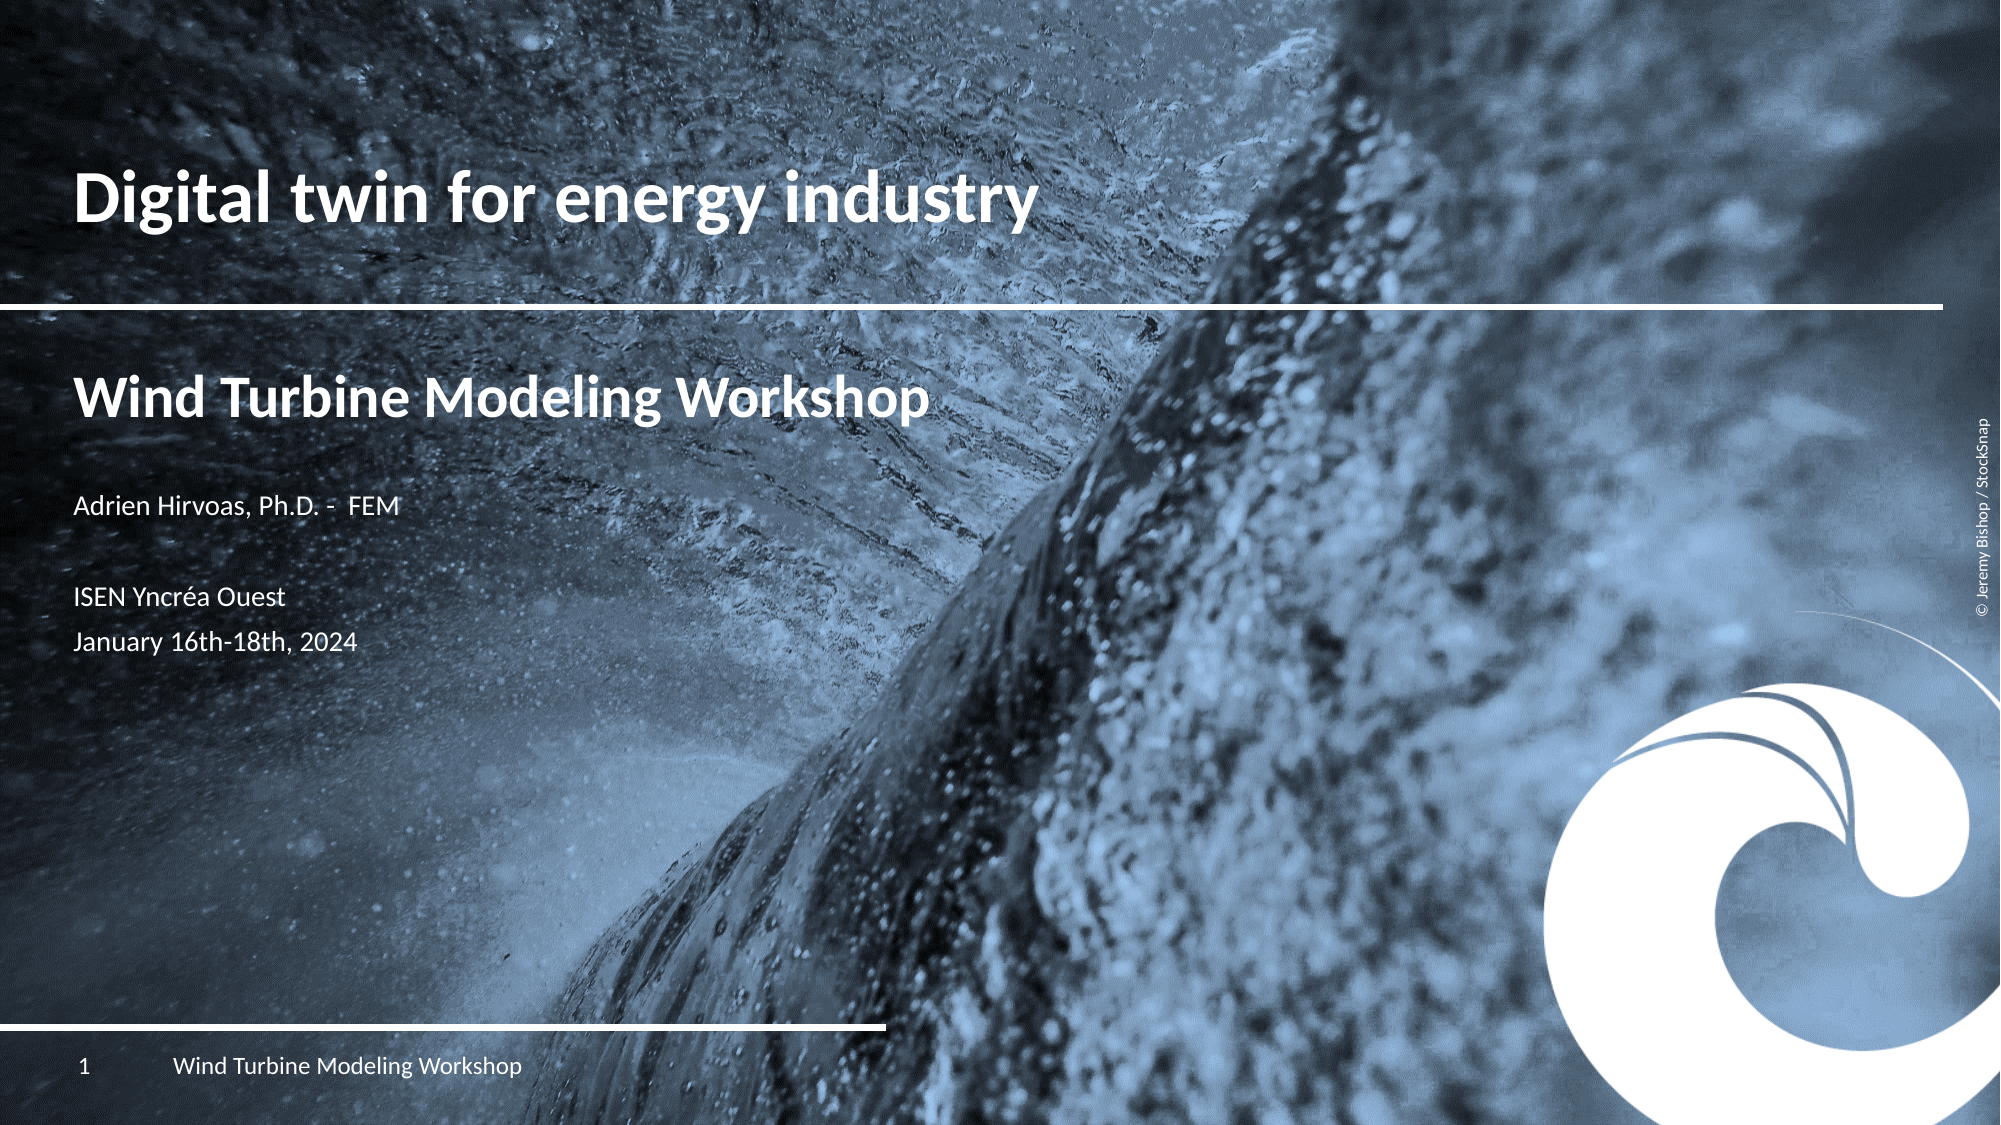

# Digital twin for energy industry
Wind Turbine Modeling Workshop

Adrien Hirvoas, Ph.D. -  FEM

ISEN Yncréa Ouest
January 16th-18th, 2024
1
Wind Turbine Modeling Workshop